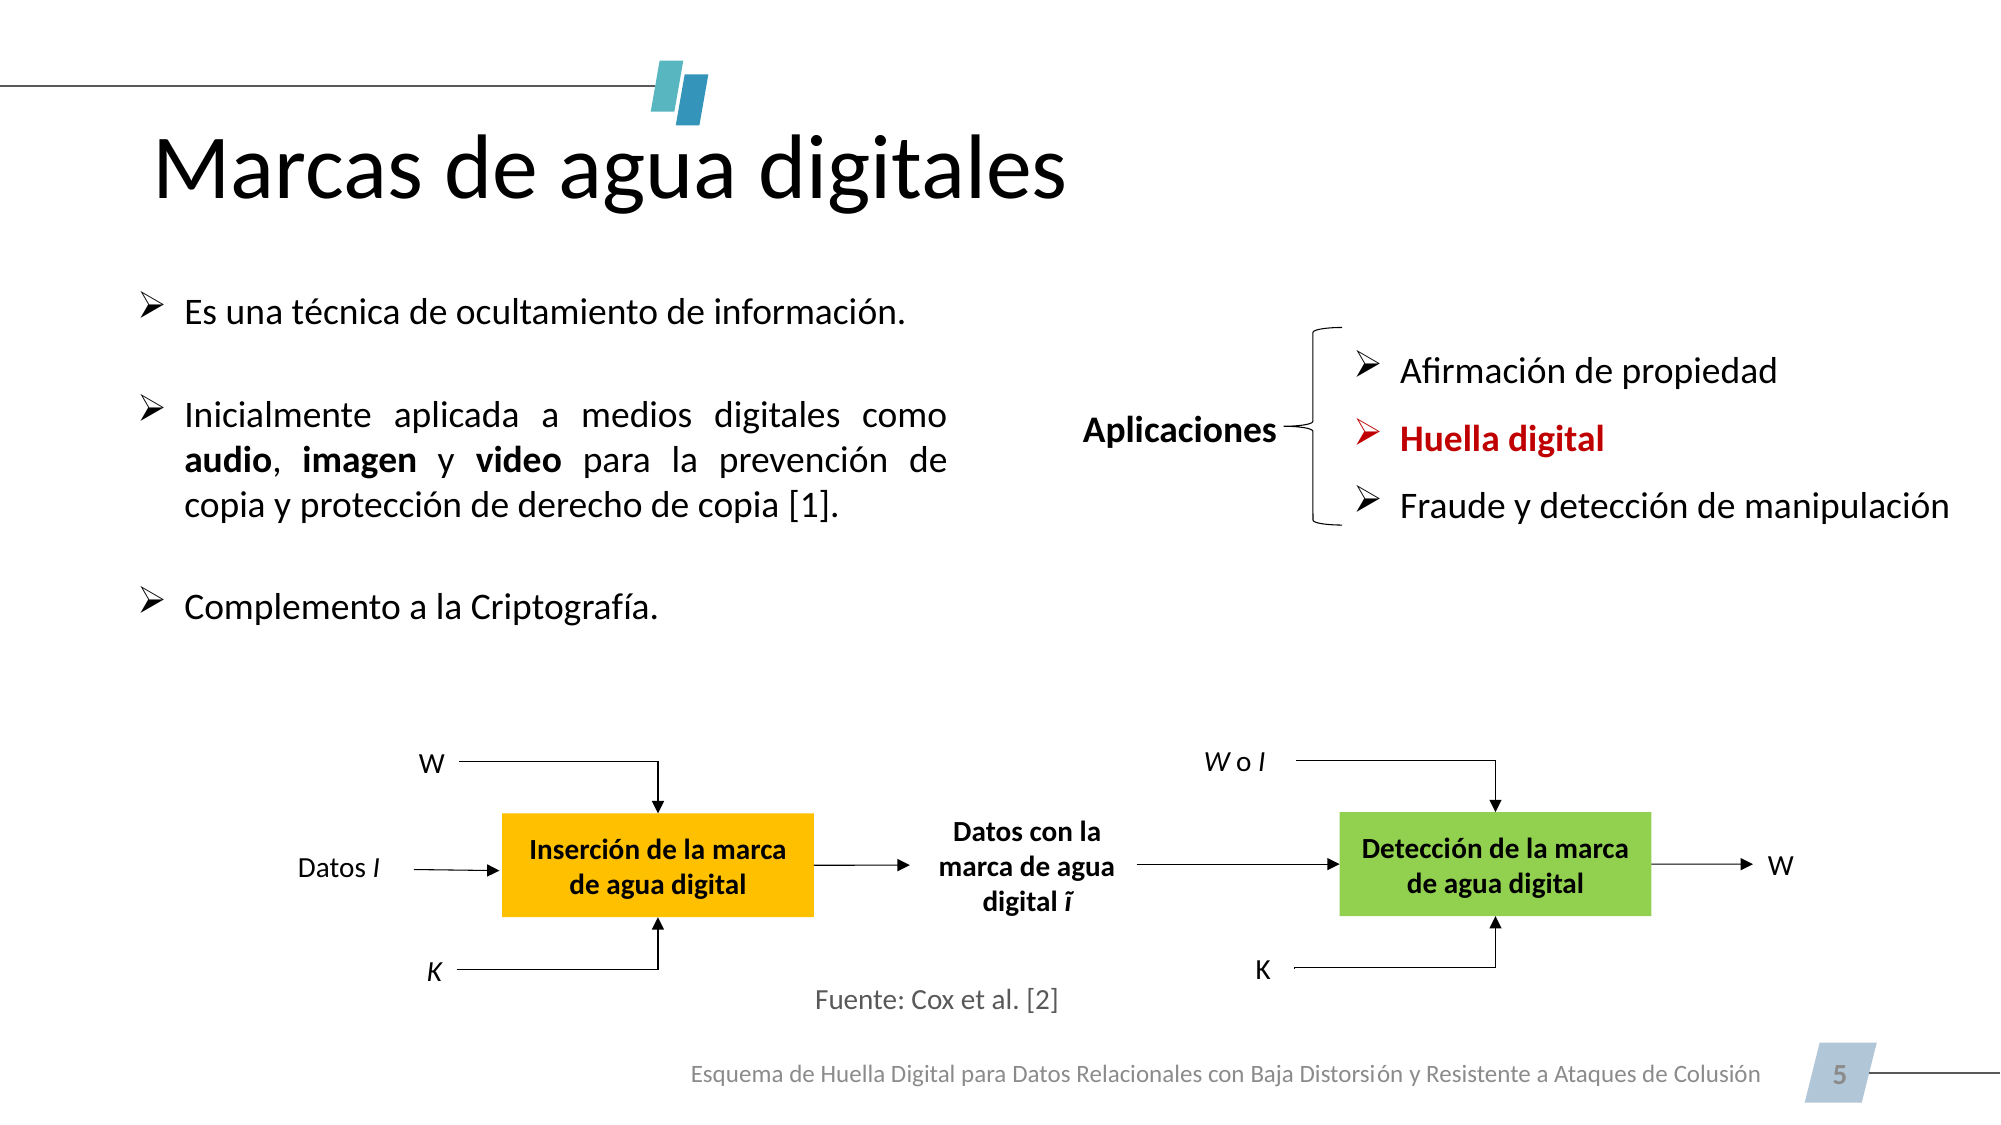

# Marcas de agua digitales

Es una técnica de ocultamiento de información.

Inicialmente aplicada a medios digitales como audio, imagen y video para la prevención de copia y protección de derecho de copia [1].

Complemento a la Criptografía.

Afirmación de propiedad
Huella digital
Fraude y detección de manipulación
Aplicaciones
 W o I
 W
Detección de la marca de agua digital
Inserción de la marca de agua digital
W
Datos con la marca de agua digital ĩ
Datos I
 K
 K
Fuente: Cox et al. [2]
Esquema de Huella Digital para Datos Relacionales con Baja Distorsión y Resistente a Ataques de Colusión
5
The Power of PowerPoint | thepopp.com
The Power of PowerPoint | thepopp.com
The Power of PowerPoint | thepopp.com